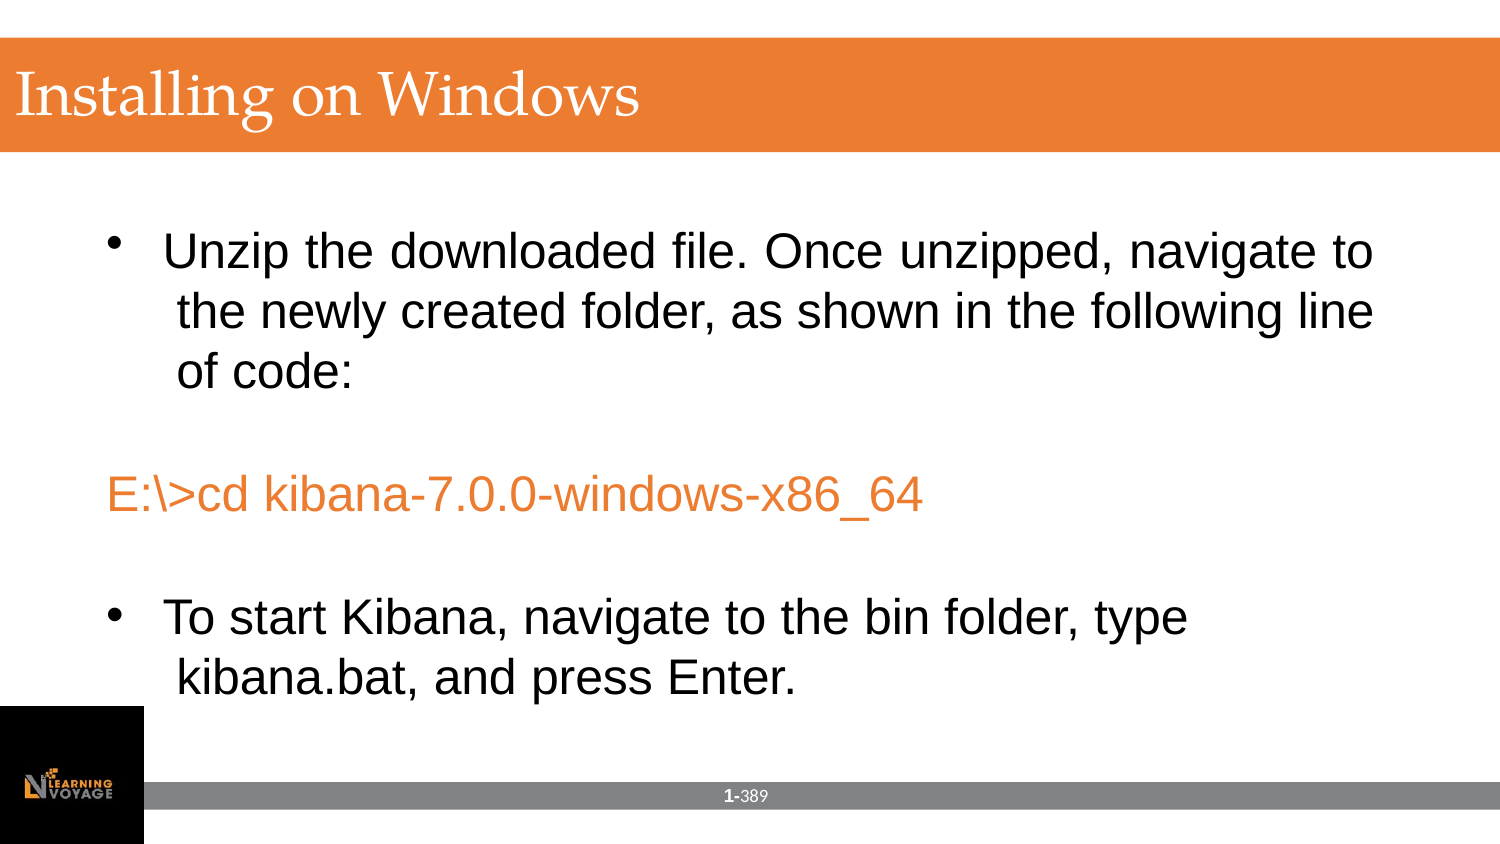

# Installing on Windows
Unzip the downloaded file. Once unzipped, navigate to  the newly created folder, as shown in the following line  of code:

E:\>cd kibana-7.0.0-windows-x86_64

To start Kibana, navigate to the bin folder, type  kibana.bat, and press Enter.
1-389